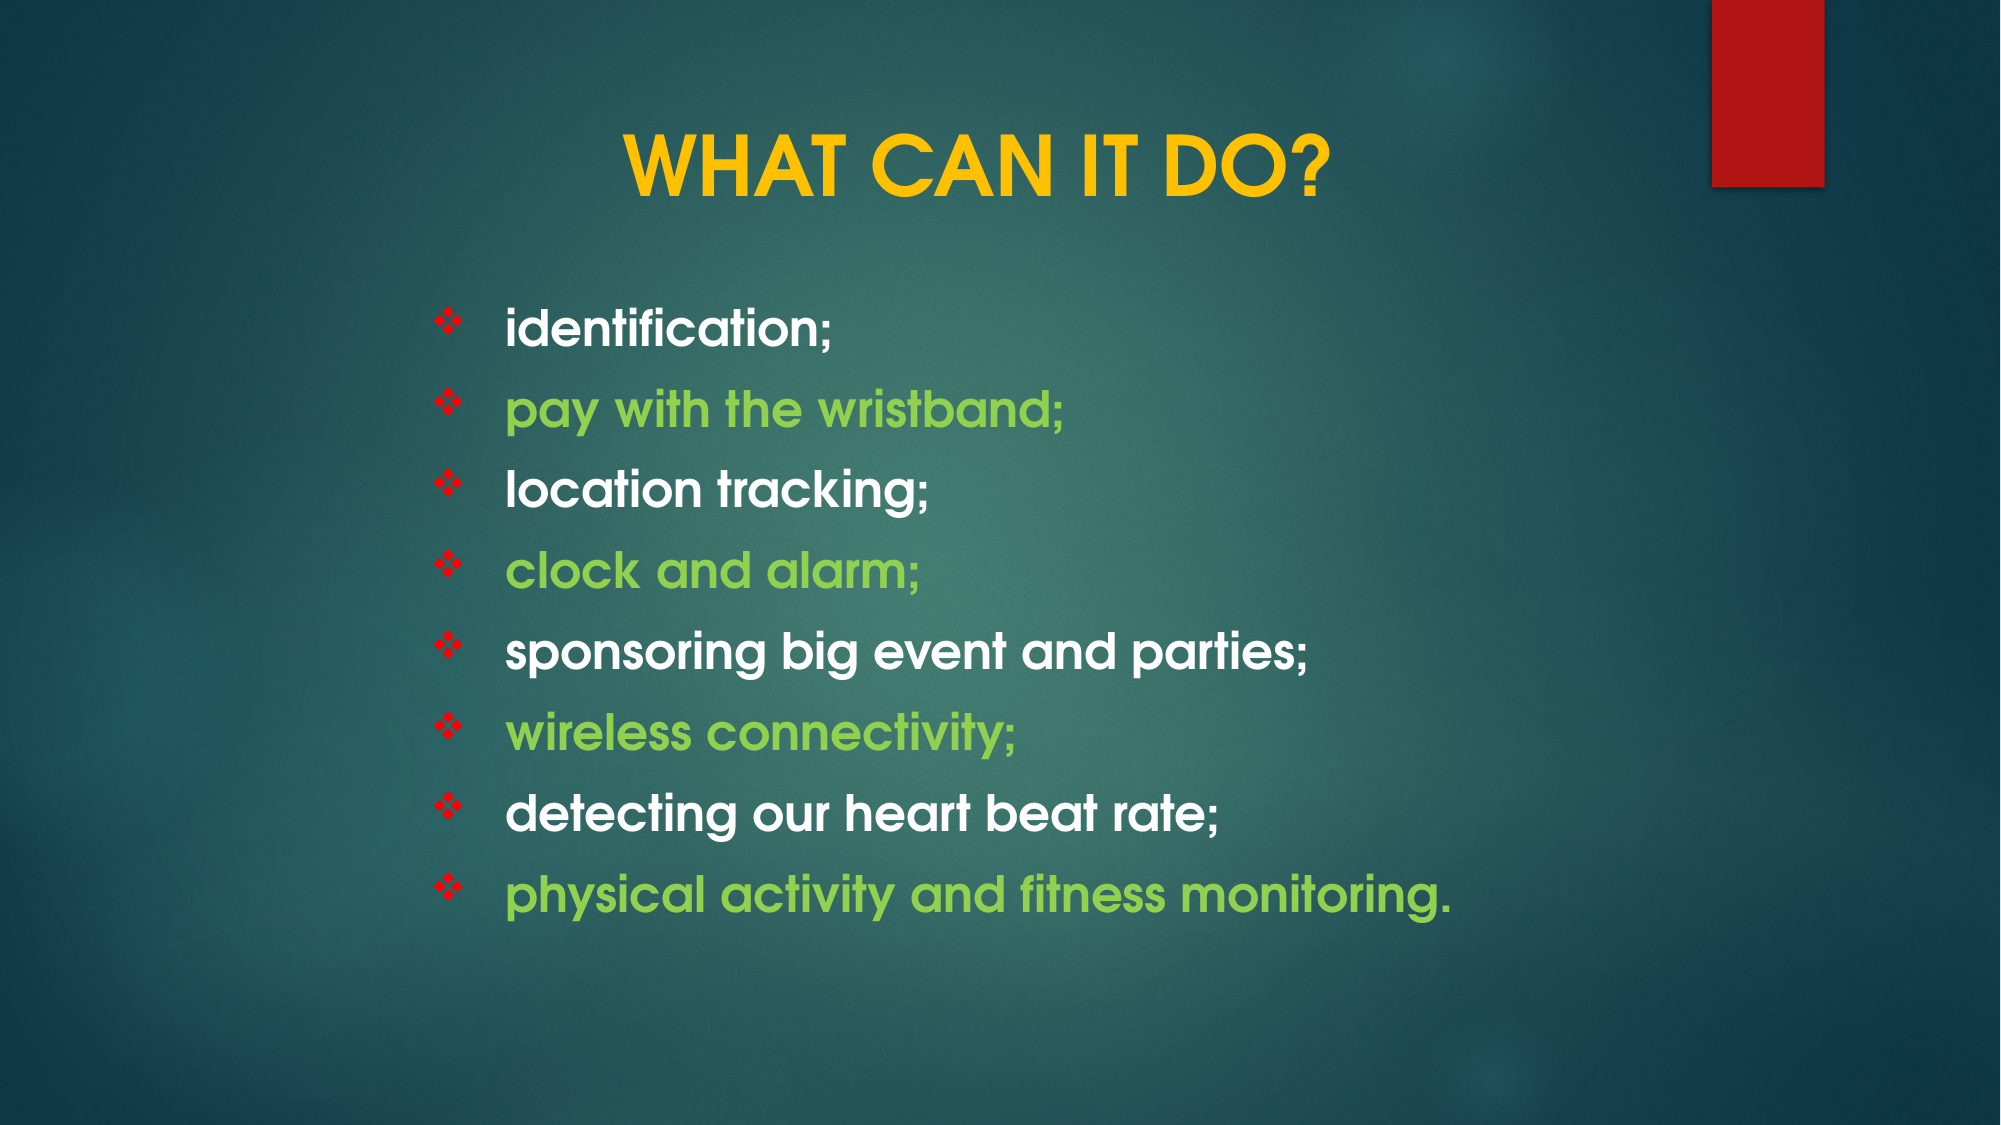

# what can it do?
identification;
pay with the wristband;
location tracking;
clock and alarm;
sponsoring big event and parties;
wireless connectivity;
detecting our heart beat rate;
physical activity and fitness monitoring.